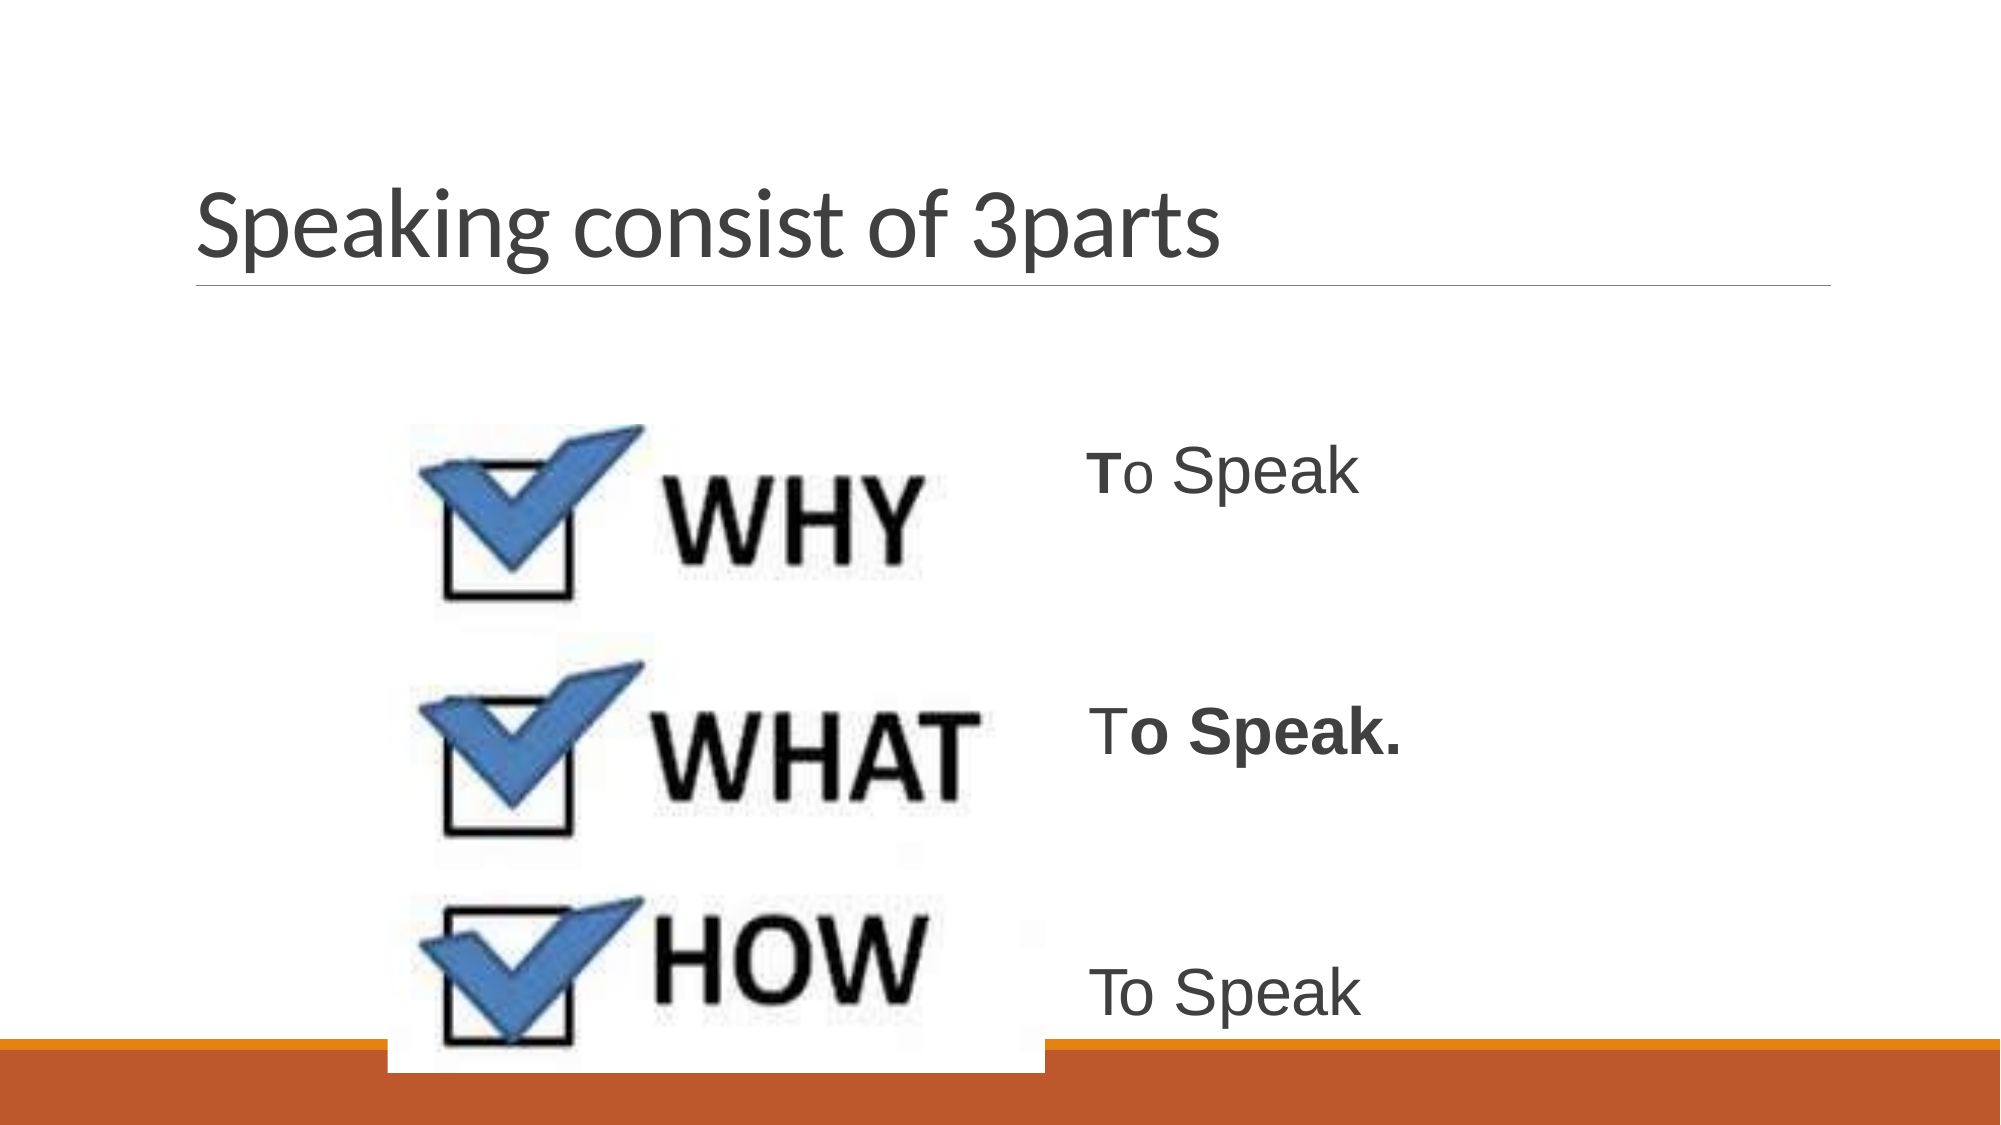

# Speaking consist of 3parts

To Speak

To Speak.

To Speak